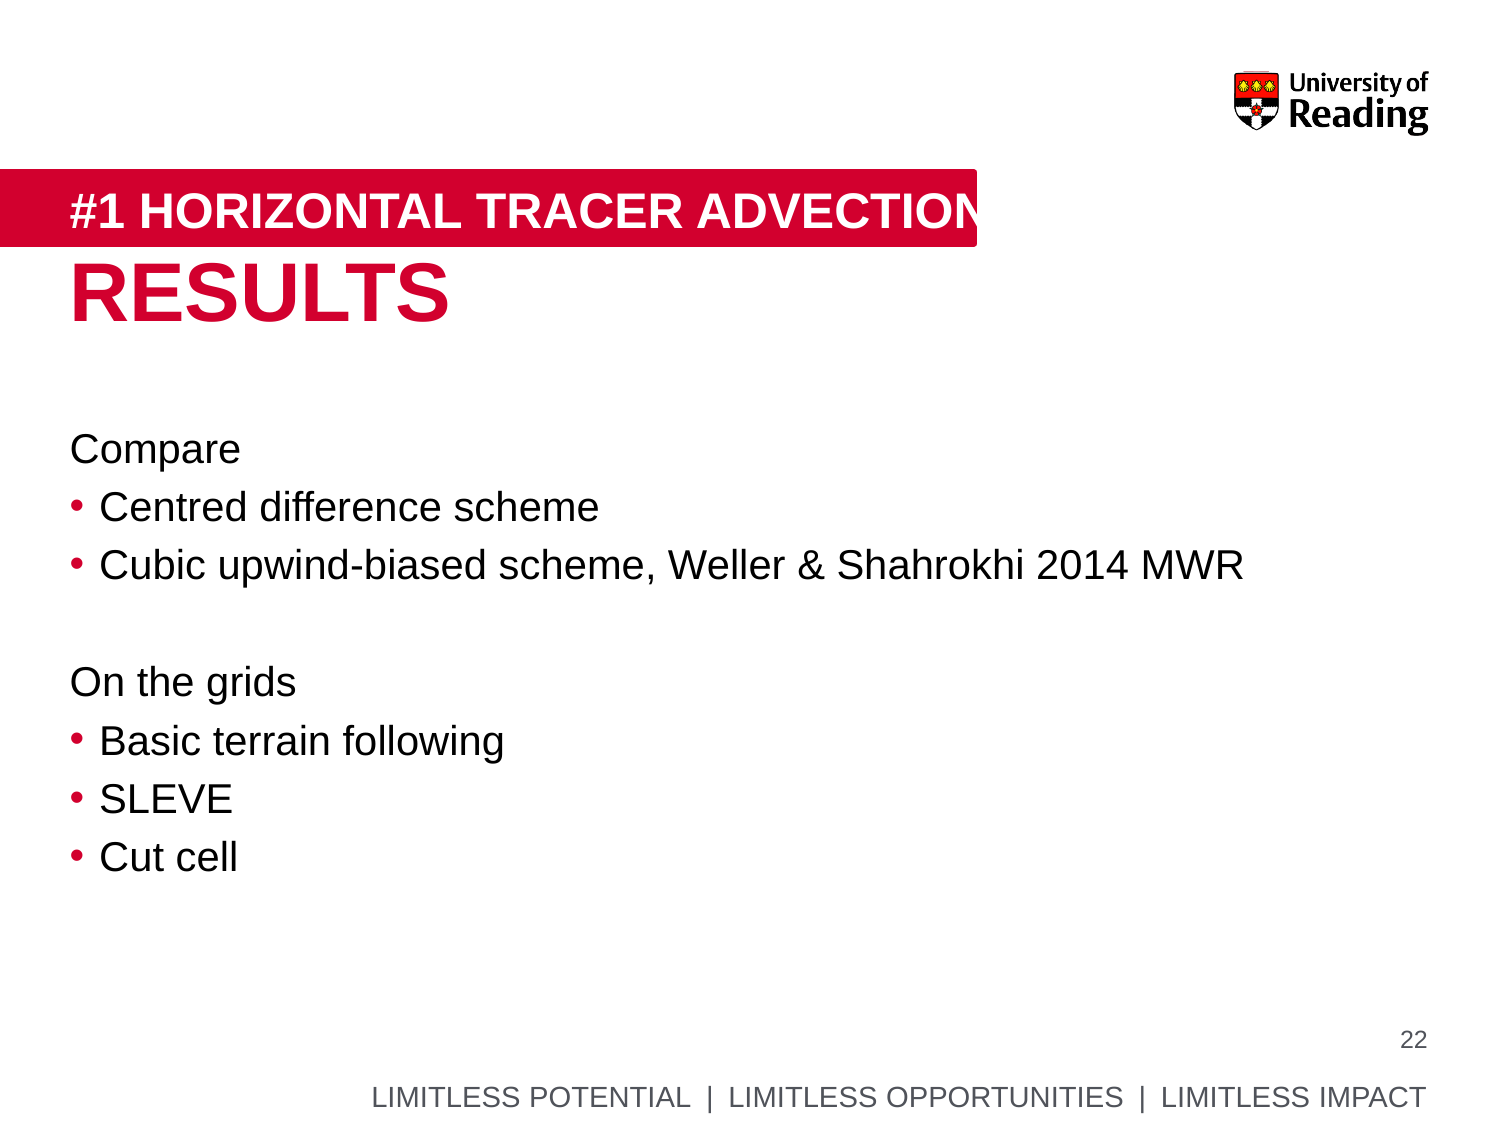

# #1 Horizontal Tracer Advection Results

Compare
Centred difference scheme
Cubic upwind-biased scheme, Weller & Shahrokhi 2014 MWR

On the grids
Basic terrain following
SLEVE
Cut cell

22